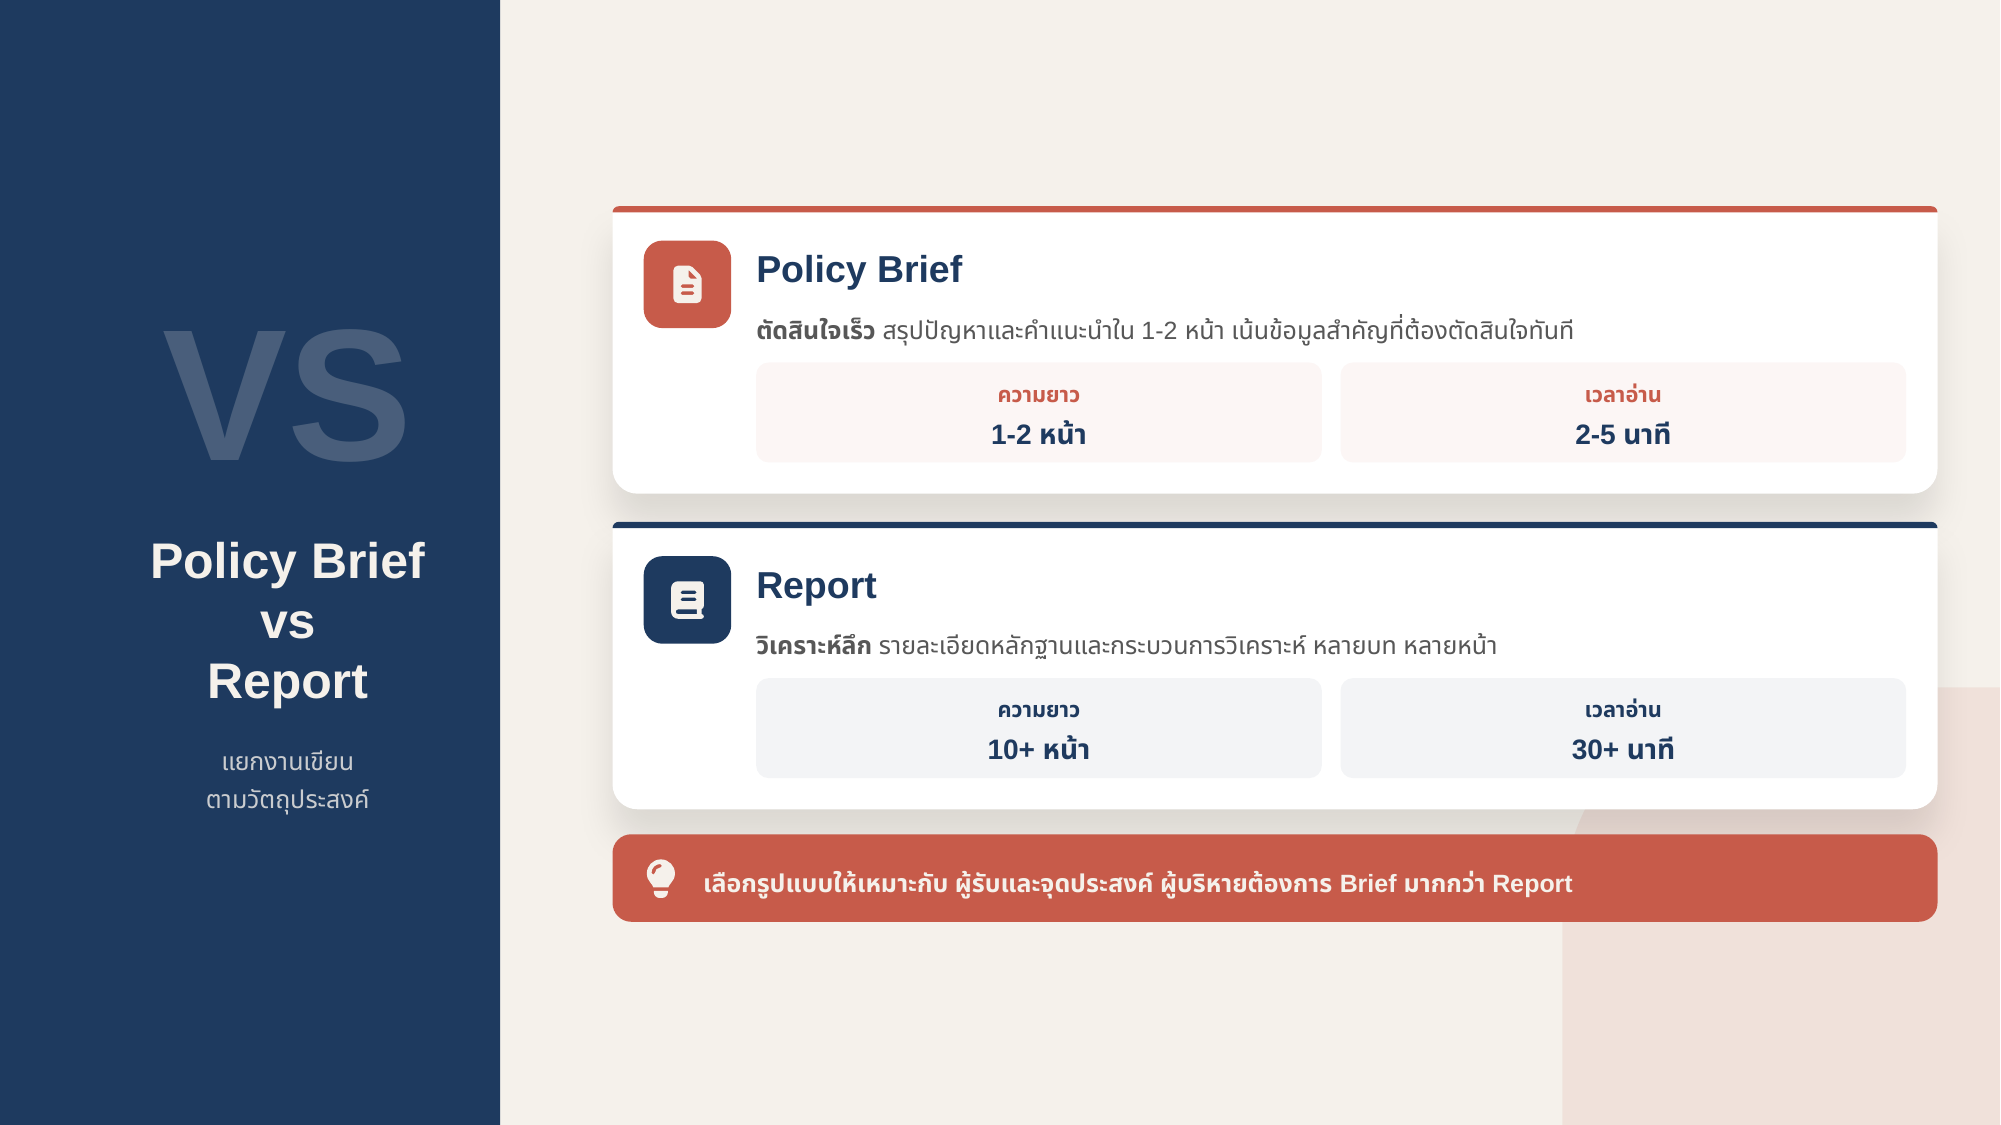

Policy Brief

ตัดสินใจเร็ว สรุปปัญหาและคำแนะนำใน 1-2 หน้า เน้นข้อมูลสำคัญที่ต้องตัดสินใจทันที
VS

ความยาว
เวลาอ่าน
1-2 หน้า
2-5 นาที

Policy Brief
vs
Report

Report

วิเคราะห์ลึก รายละเอียดหลักฐานและกระบวนการวิเคราะห์ หลายบท หลายหน้า

ความยาว
เวลาอ่าน
10+ หน้า
30+ นาที
แยกงานเขียน
ตามวัตถุประสงค์

เลือกรูปแบบให้เหมาะกับ ผู้รับและจุดประสงค์ ผู้บริหายต้องการ Brief มากกว่า Report